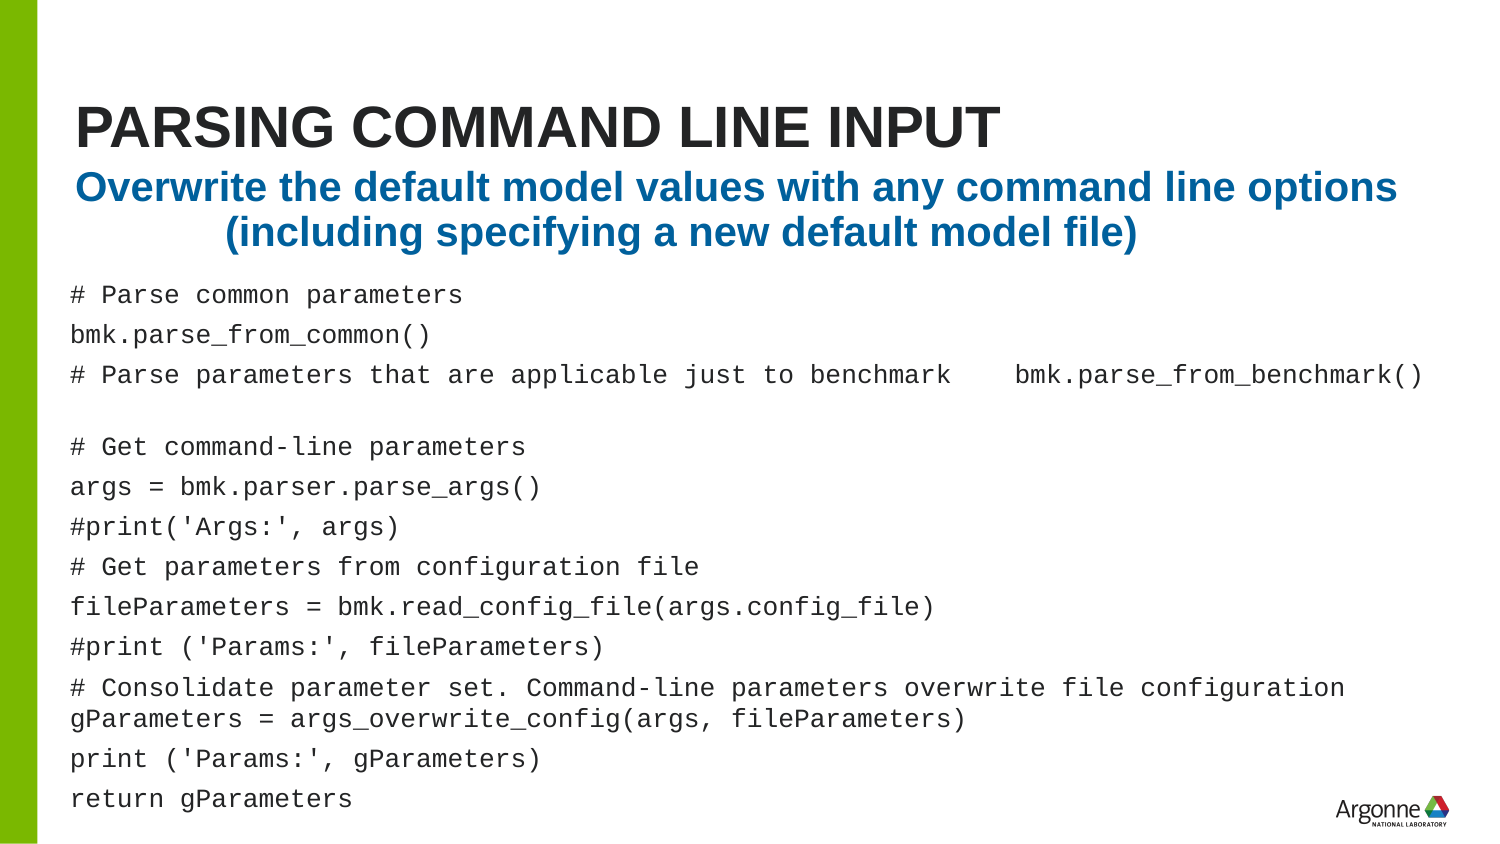

# Parsing command line input
Overwrite the default model values with any command line options
	(including specifying a new default model file)
# Parse common parameters
bmk.parse_from_common()
# Parse parameters that are applicable just to benchmark    bmk.parse_from_benchmark()
# Get command-line parameters
args = bmk.parser.parse_args()
#print('Args:', args)
# Get parameters from configuration file
fileParameters = bmk.read_config_file(args.config_file)
#print ('Params:', fileParameters)
# Consolidate parameter set. Command-line parameters overwrite file configuration    gParameters = args_overwrite_config(args, fileParameters)
print ('Params:', gParameters)
return gParameters